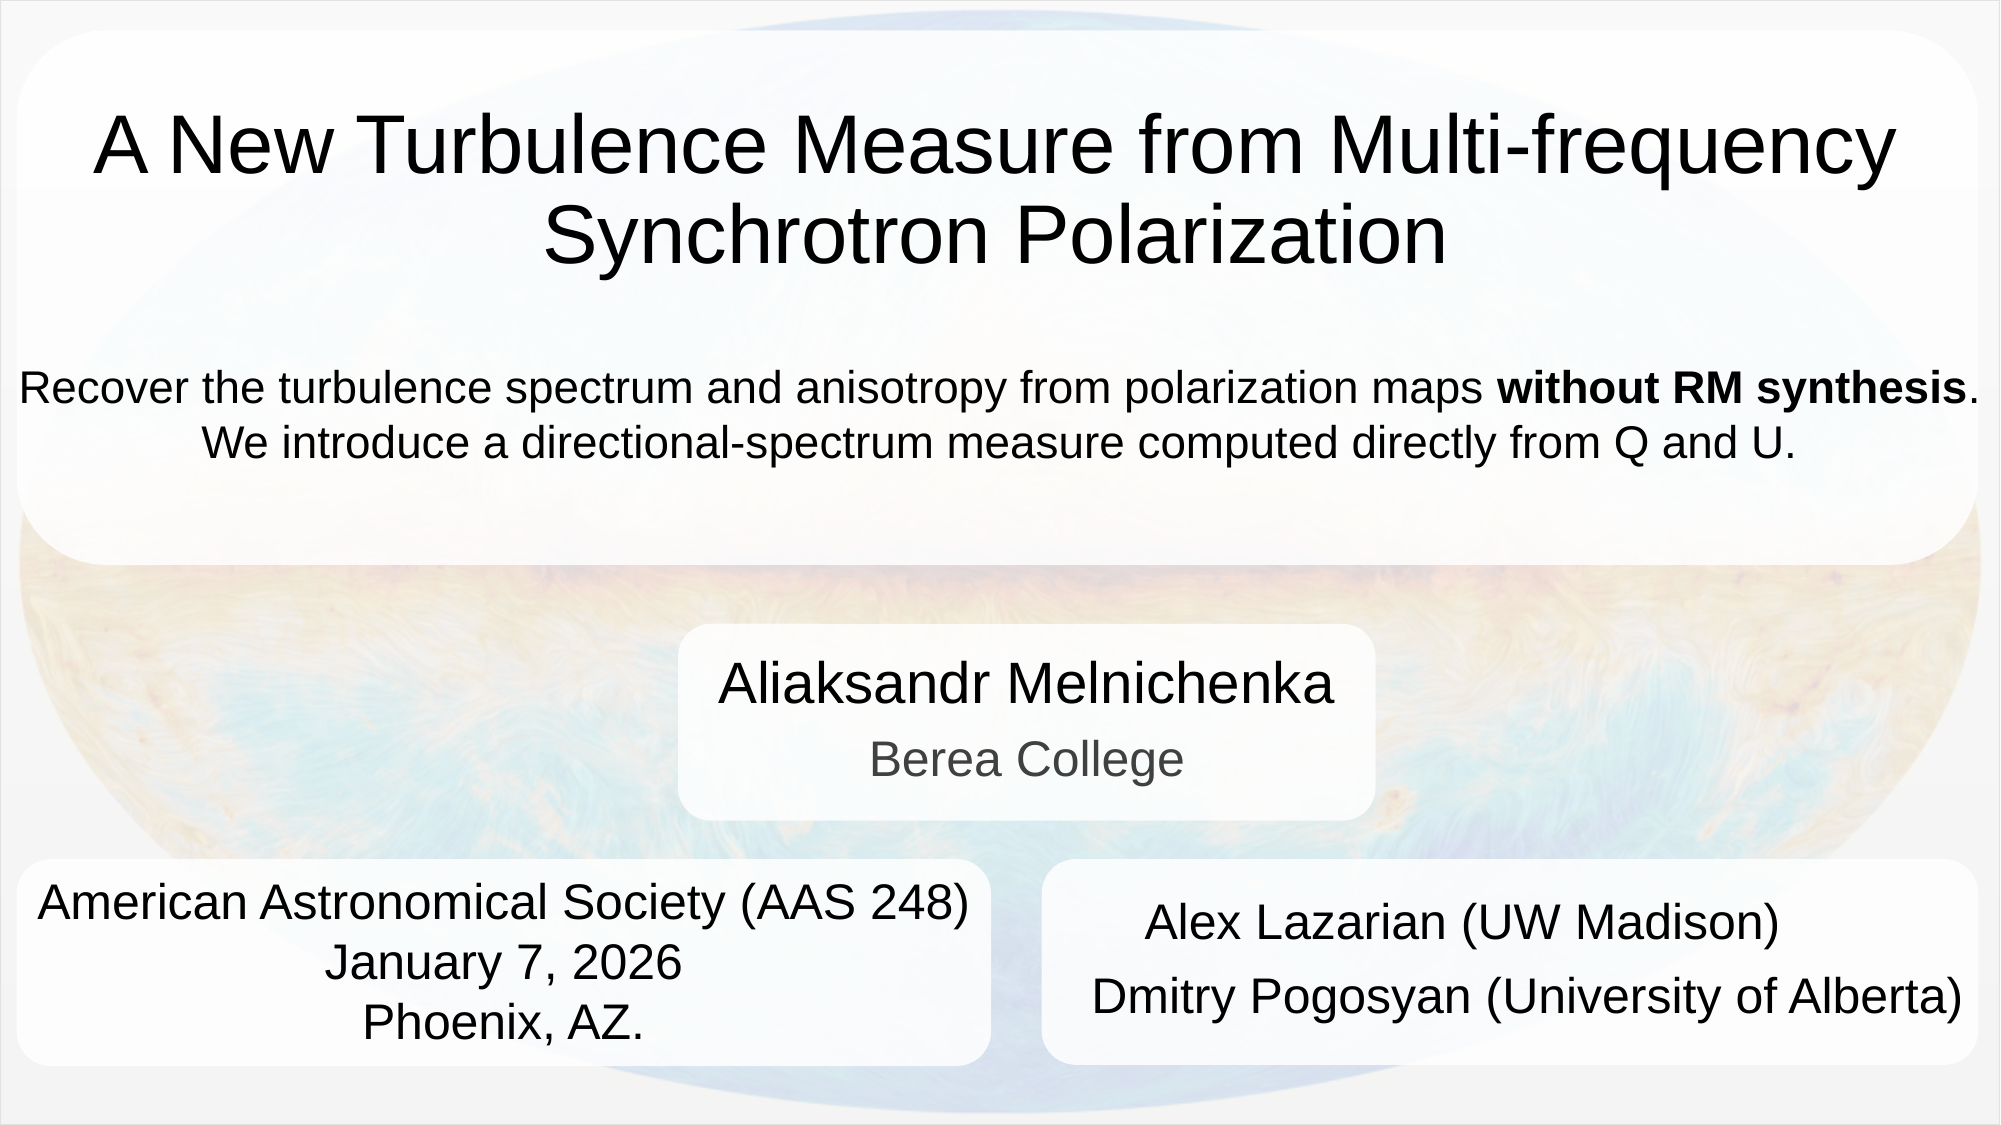

# A New Turbulence Measure from Multi-frequency Synchrotron Polarization
Recover the turbulence spectrum and anisotropy from polarization maps without RM synthesis.
We introduce a directional-spectrum measure computed directly from Q and U.

Aliaksandr Melnichenka
Berea College

American Astronomical Society (AAS 248)
January 7, 2026
Phoenix, AZ.
Alex Lazarian (UW Madison)
Dmitry Pogosyan (University of Alberta)